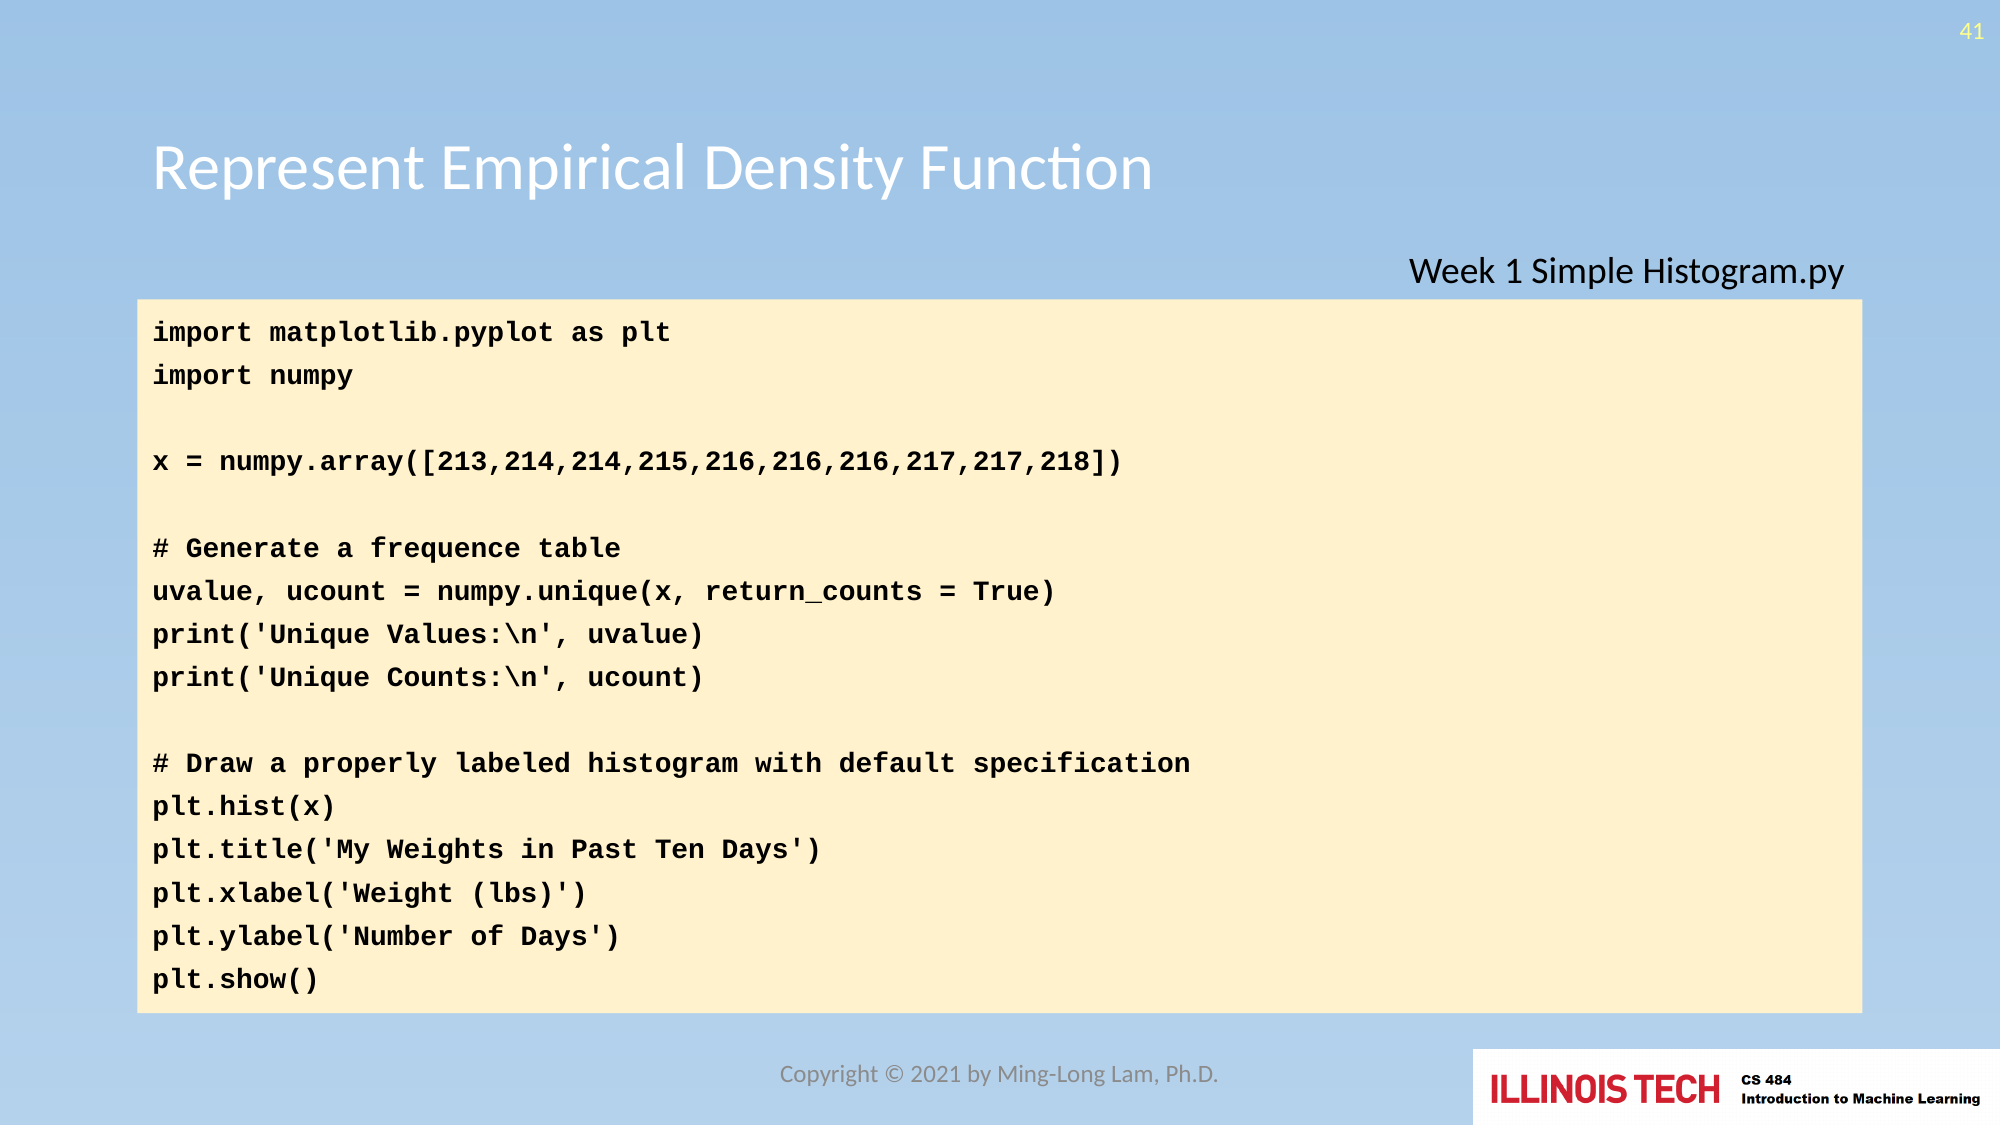

41
# Represent Empirical Density Function
Week 1 Simple Histogram.py
import matplotlib.pyplot as plt
import numpy

x = numpy.array([213,214,214,215,216,216,216,217,217,218])

# Generate a frequence table
uvalue, ucount = numpy.unique(x, return_counts = True)
print('Unique Values:\n', uvalue)
print('Unique Counts:\n', ucount)

# Draw a properly labeled histogram with default specification
plt.hist(x)
plt.title('My Weights in Past Ten Days')
plt.xlabel('Weight (lbs)')
plt.ylabel('Number of Days')
plt.show()
Copyright © 2021 by Ming-Long Lam, Ph.D.